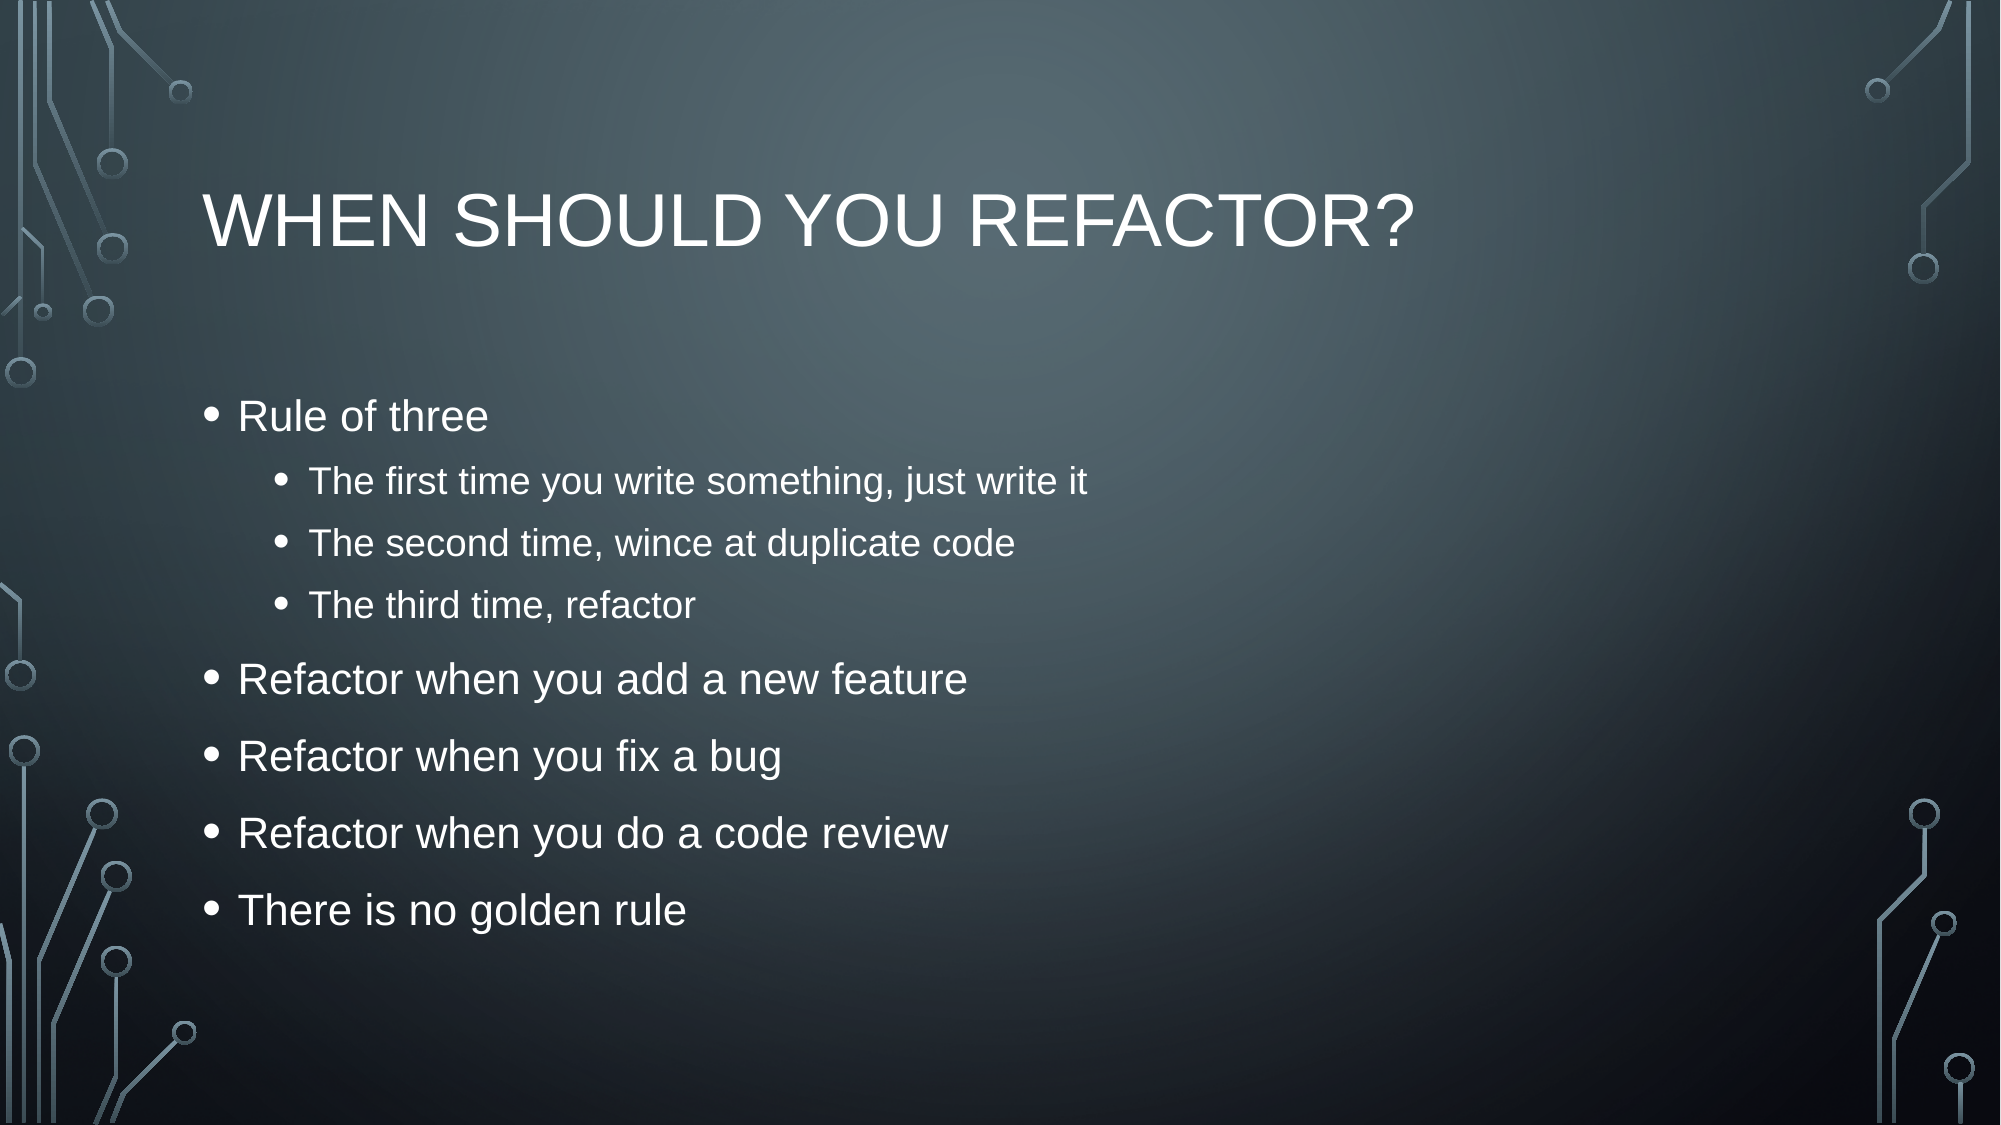

# When should you refactor?
Rule of three
The first time you write something, just write it
The second time, wince at duplicate code
The third time, refactor
Refactor when you add a new feature
Refactor when you fix a bug
Refactor when you do a code review
There is no golden rule